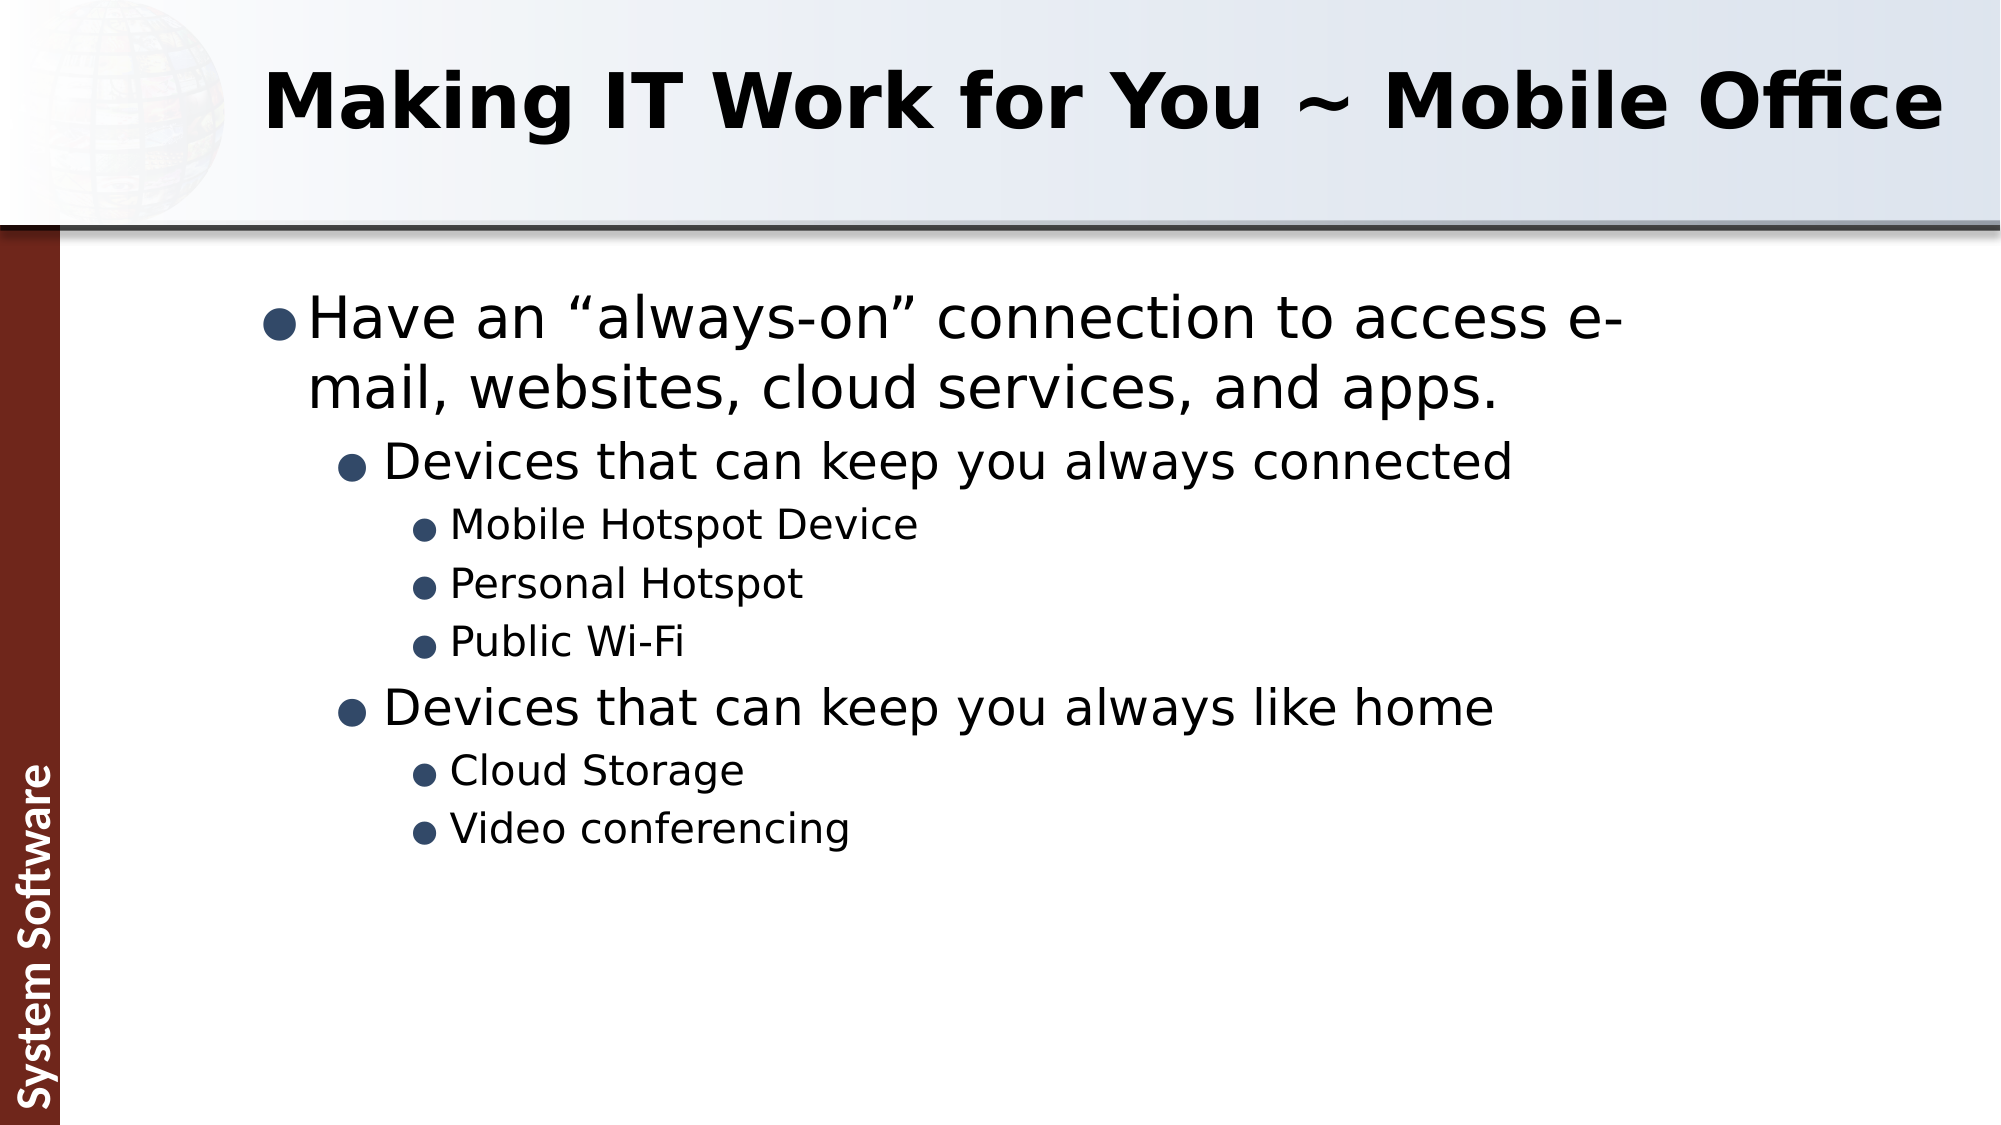

# Making IT Work for You ~ Mobile Office
Have an “always-on” connection to access e-mail, websites, cloud services, and apps.
Devices that can keep you always connected
Mobile Hotspot Device
Personal Hotspot
Public Wi-Fi
Devices that can keep you always like home
Cloud Storage
Video conferencing